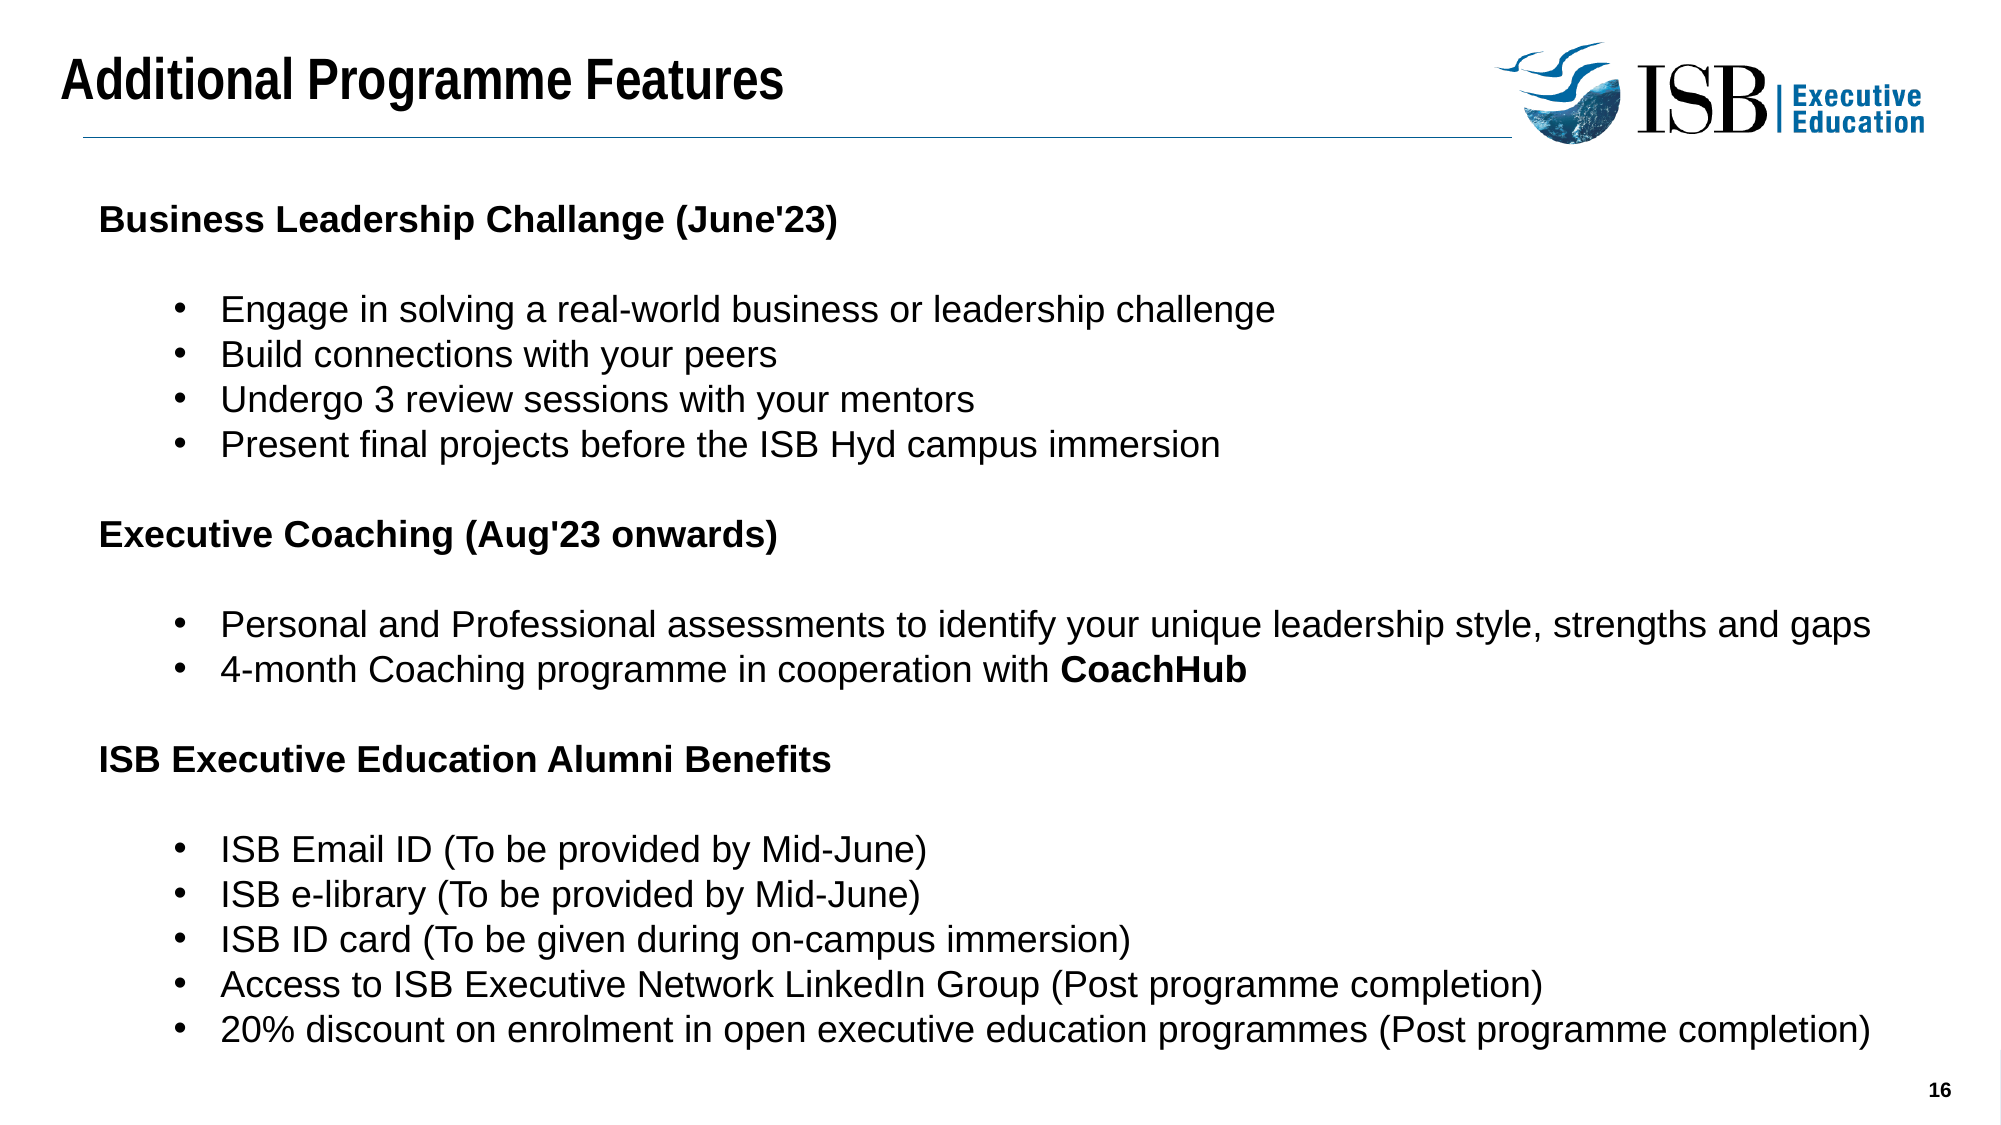

Additional Programme Features
Business Leadership Challange (June'23)
​
Engage in solving a real-world business or leadership challenge
Build connections with your peers
Undergo 3 review sessions with your mentors
Present final projects before the ISB Hyd campus immersion

Executive Coaching (Aug'23 onwards)
​
Personal and Professional assessments to identify your unique leadership style, strengths and gaps
4-month Coaching programme in cooperation with CoachHub
​
ISB Executive Education Alumni Benefits

ISB Email ID (To be provided by Mid-June)
ISB e-library (To be provided by Mid-June)
ISB ID card (To be given during on-campus immersion)
Access to ISB Executive Network LinkedIn Group (Post programme completion)
20% discount on enrolment in open executive education programmes (Post programme completion)

16